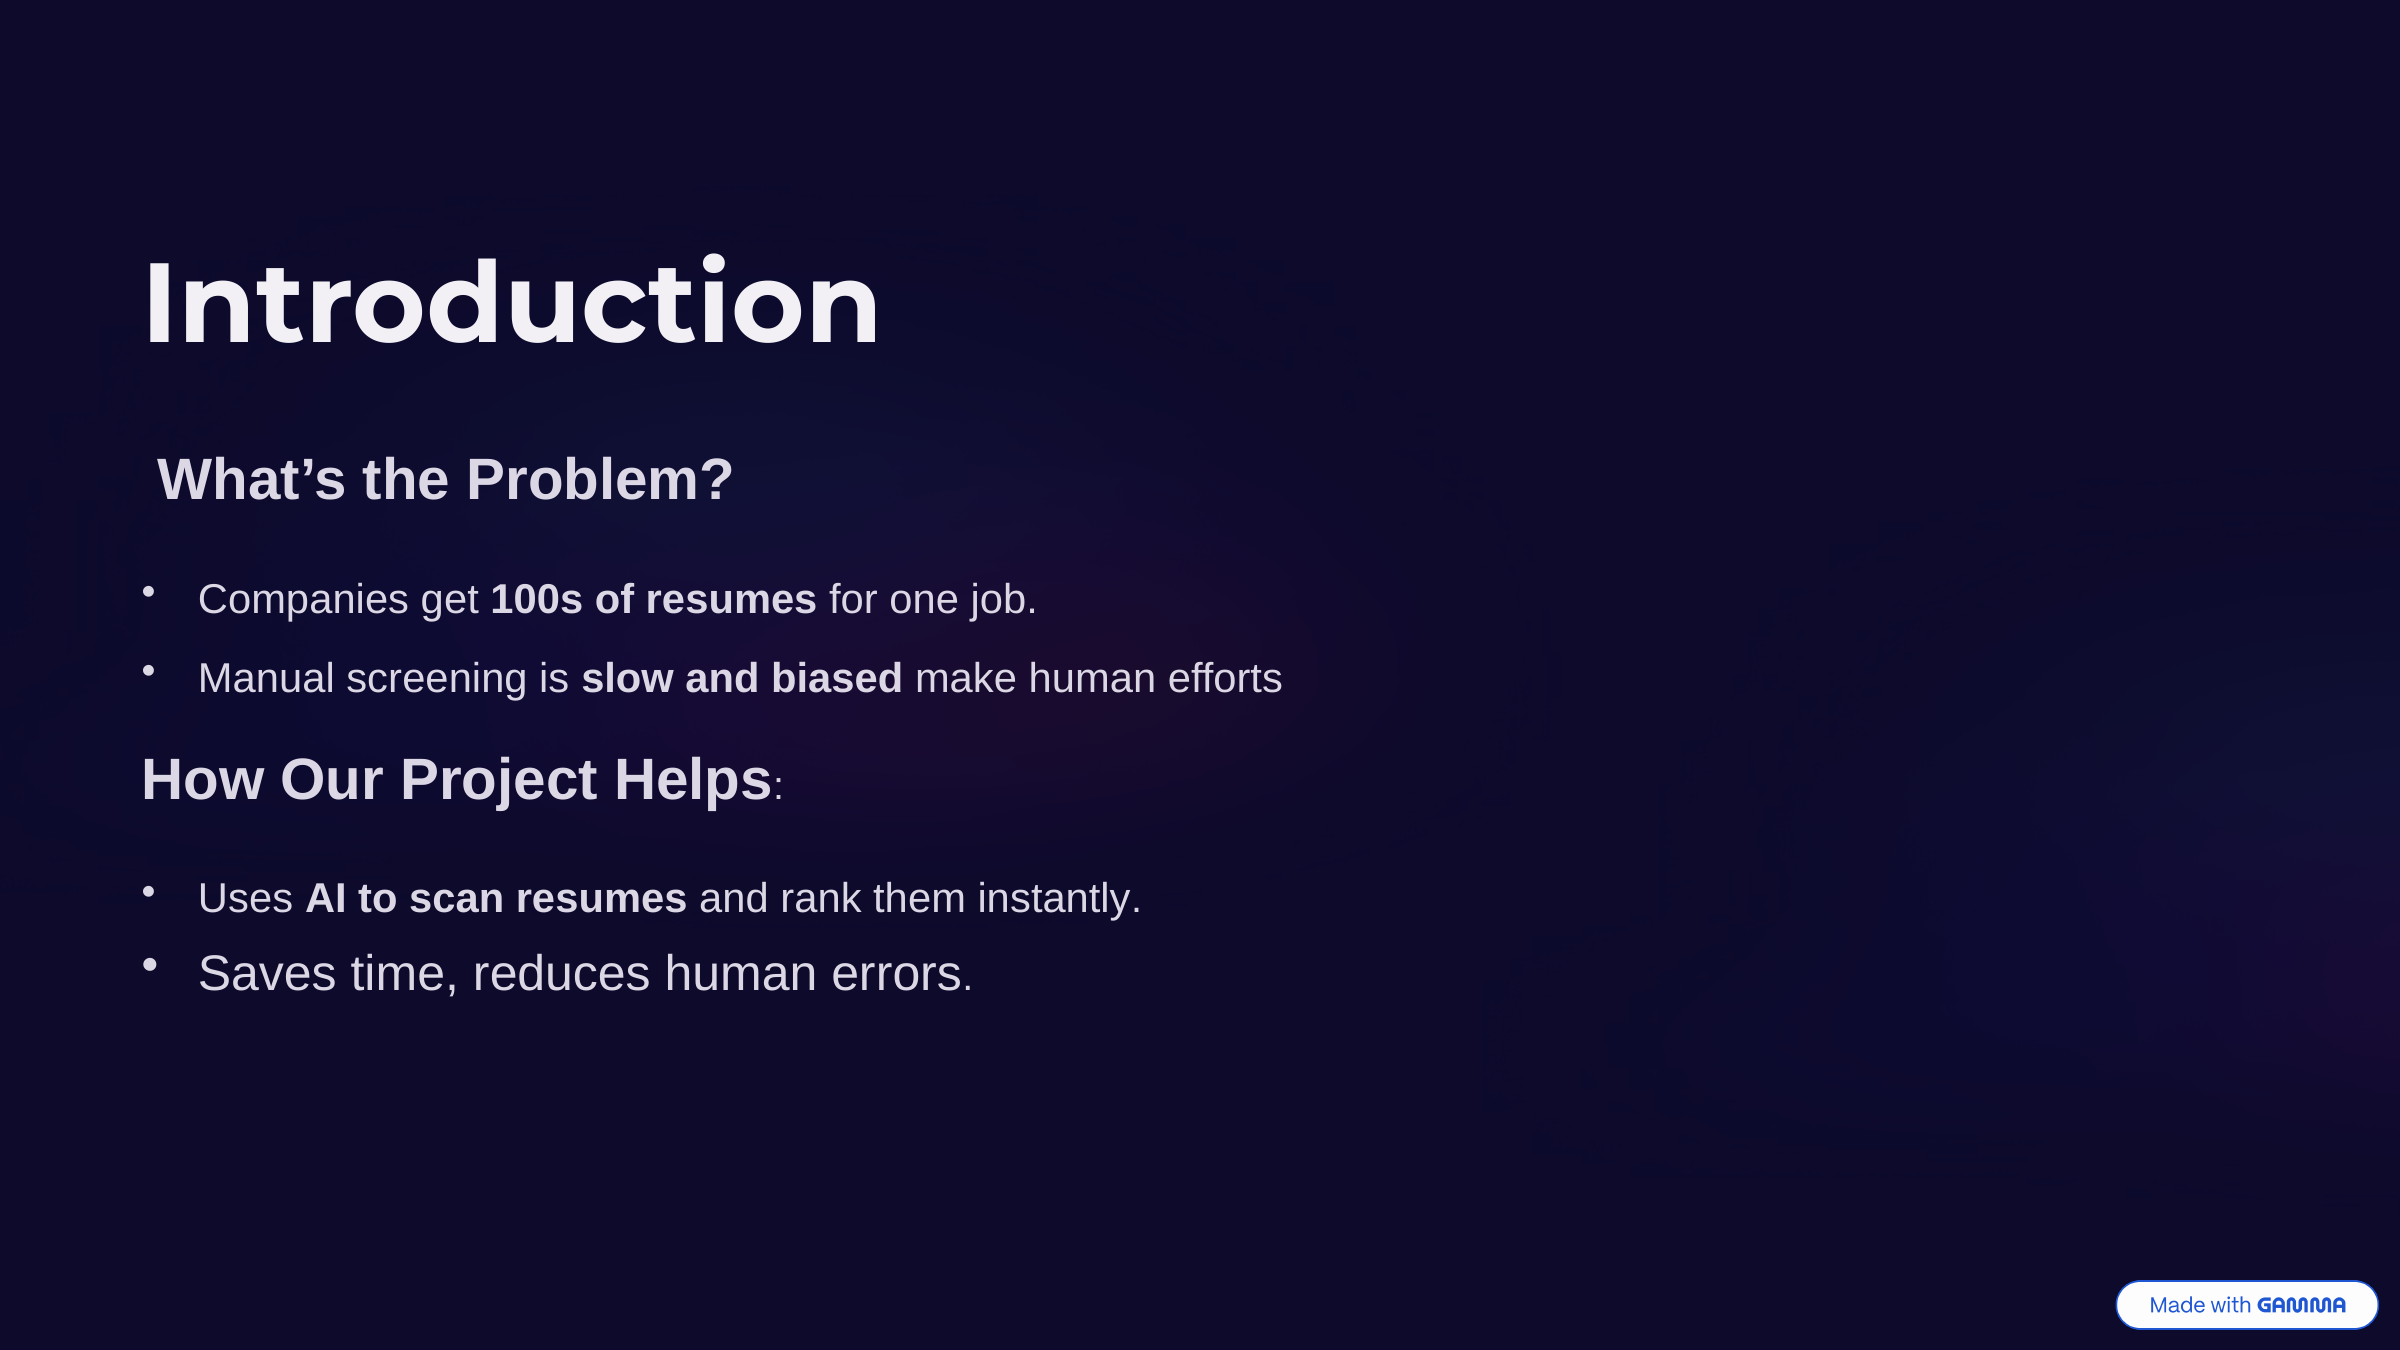

Introduction
 What’s the Problem?
Companies get 100s of resumes for one job.
Manual screening is slow and biased make human efforts
How Our Project Helps:
Uses AI to scan resumes and rank them instantly.
Saves time, reduces human errors.